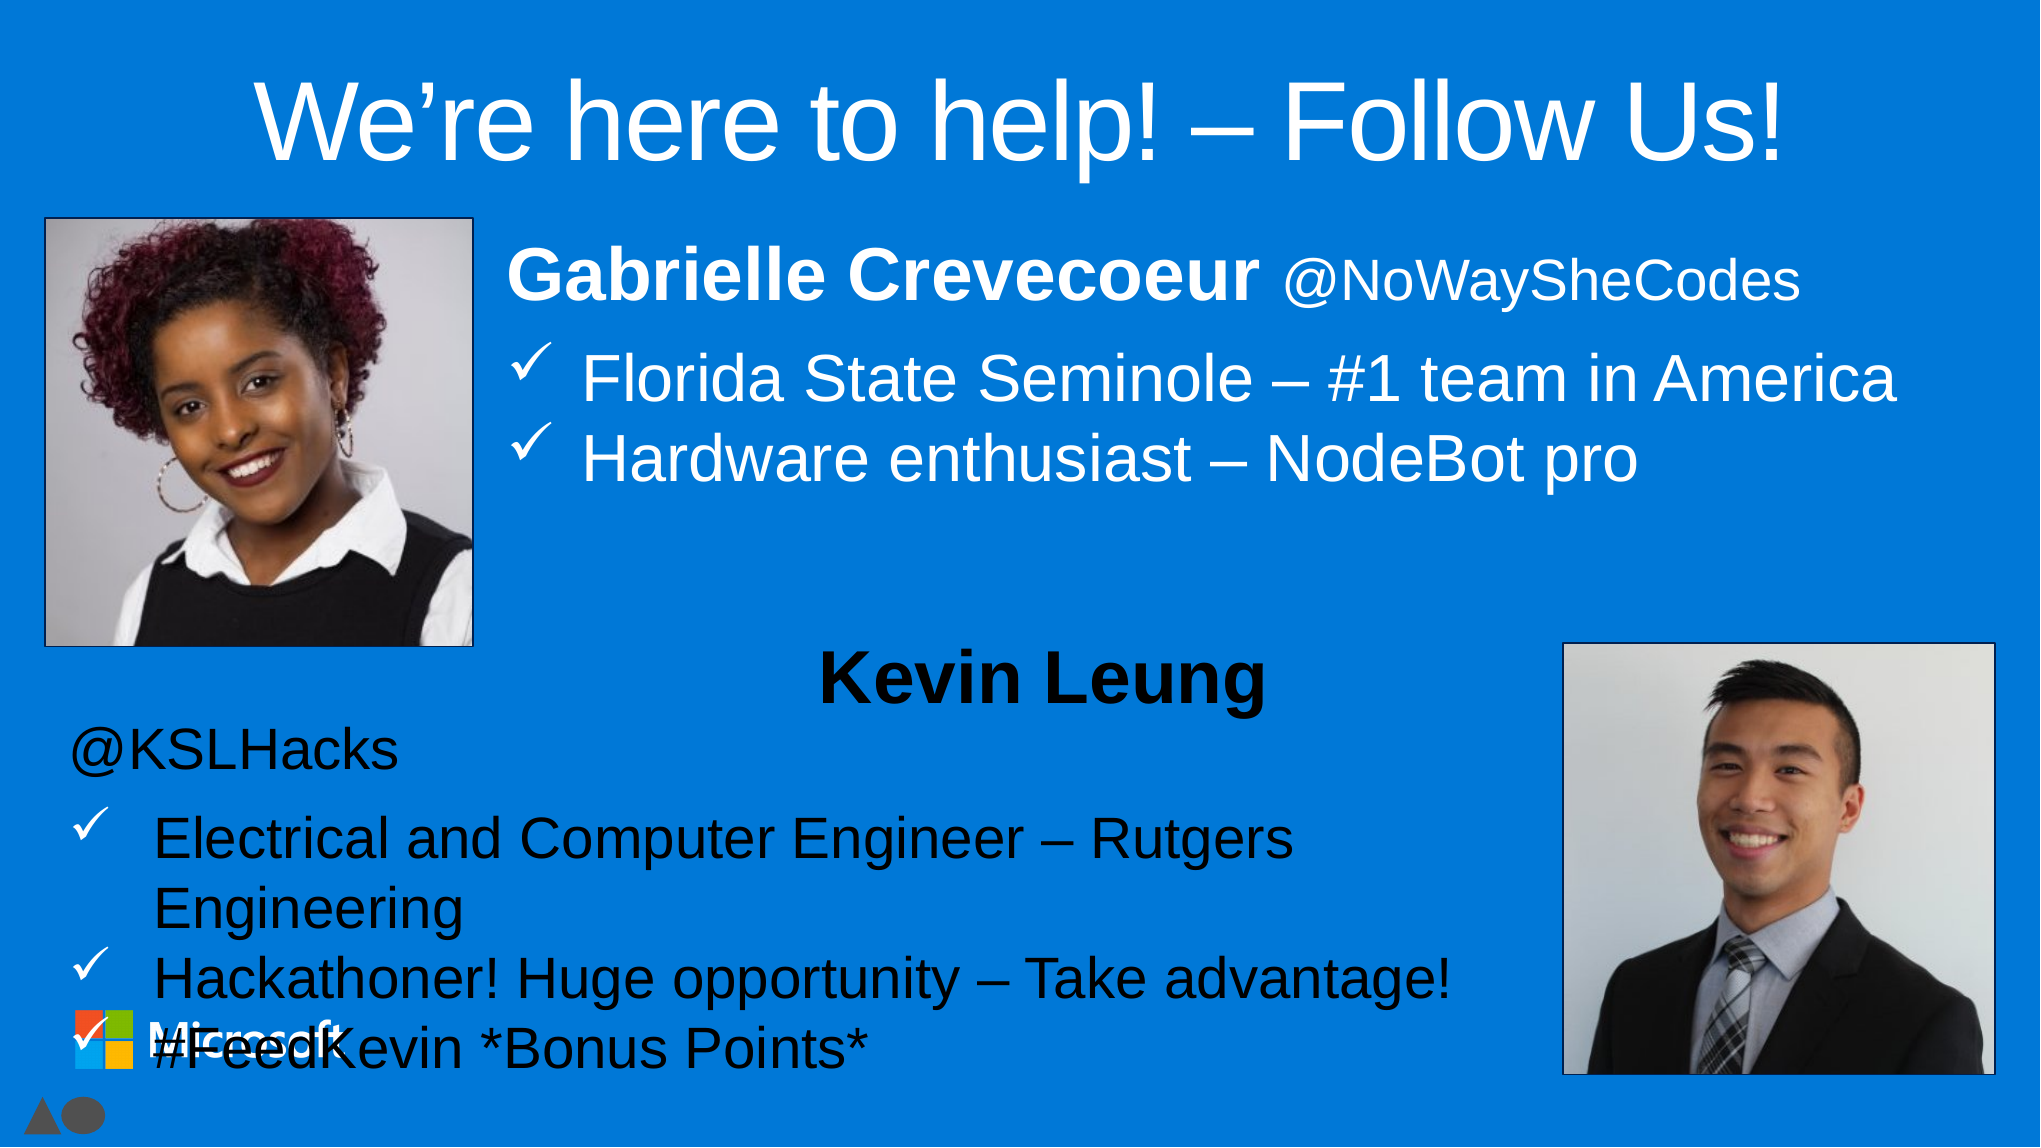

We’re here to help! – Follow Us!
Gabrielle Crevecoeur @NoWaySheCodes

Florida State Seminole – #1 team in America
Hardware enthusiast – NodeBot pro

					Kevin Leung @KSLHacks

Electrical and Computer Engineer – Rutgers Engineering
Hackathoner! Huge opportunity – Take advantage!
#FeedKevin *Bonus Points*